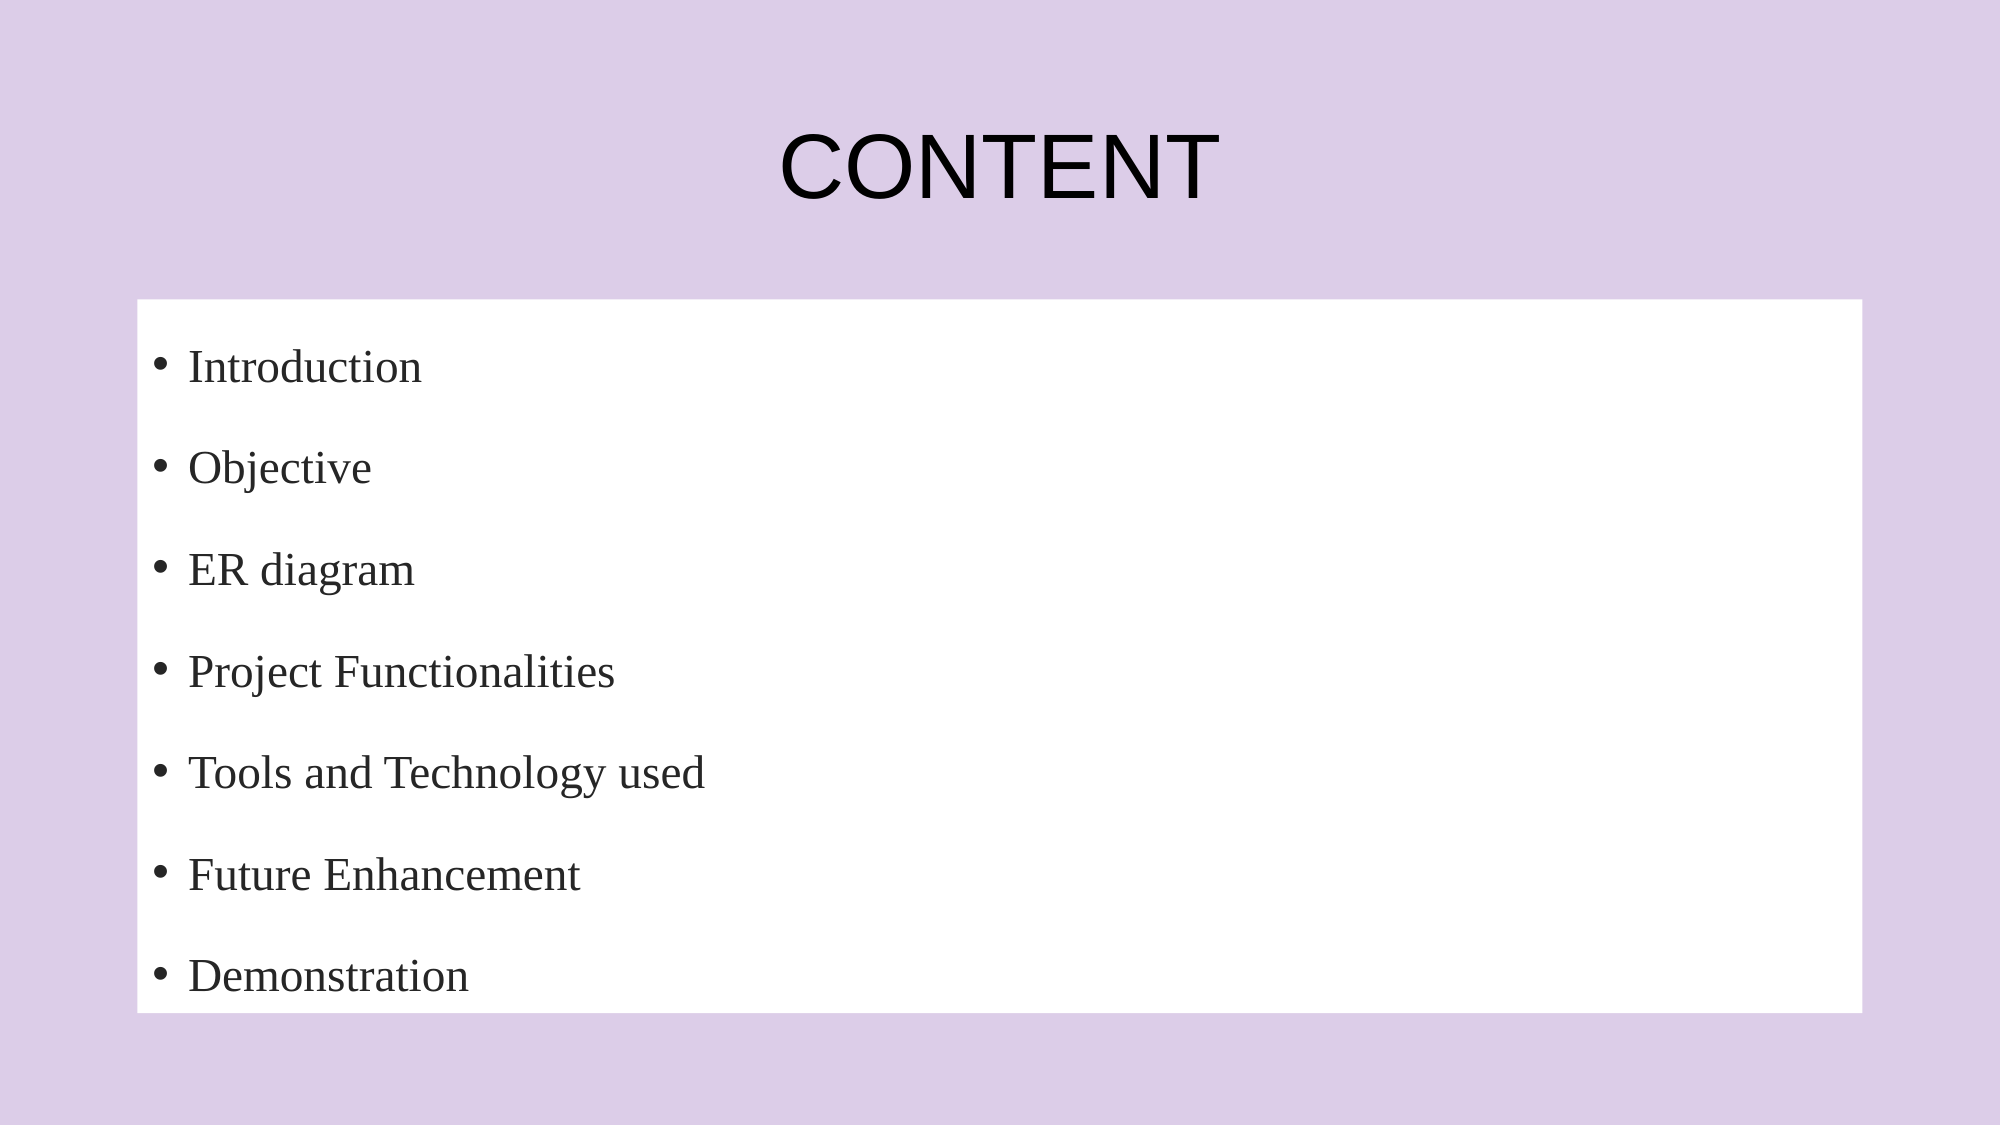

# CONTENT
Introduction
Objective
ER diagram
Project Functionalities
Tools and Technology used
Future Enhancement
Demonstration